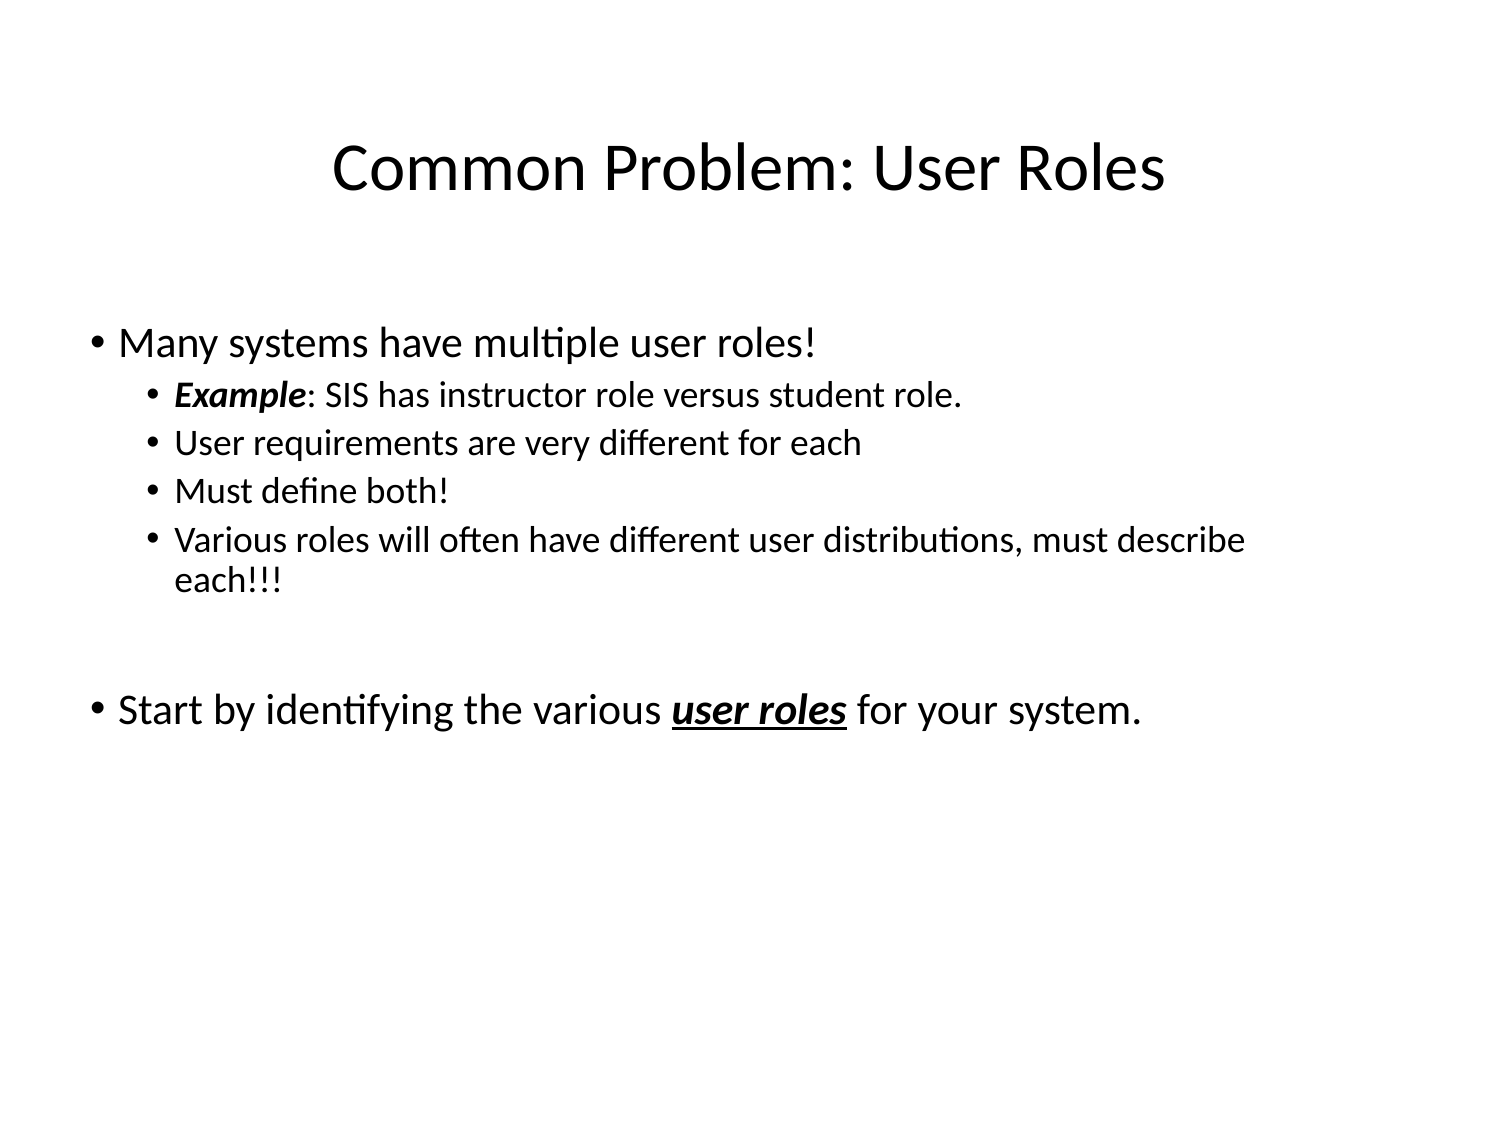

# Common Problem: User Roles
Many systems have multiple user roles!
Example: SIS has instructor role versus student role.
User requirements are very different for each
Must define both!
Various roles will often have different user distributions, must describe each!!!

Start by identifying the various user roles for your system.